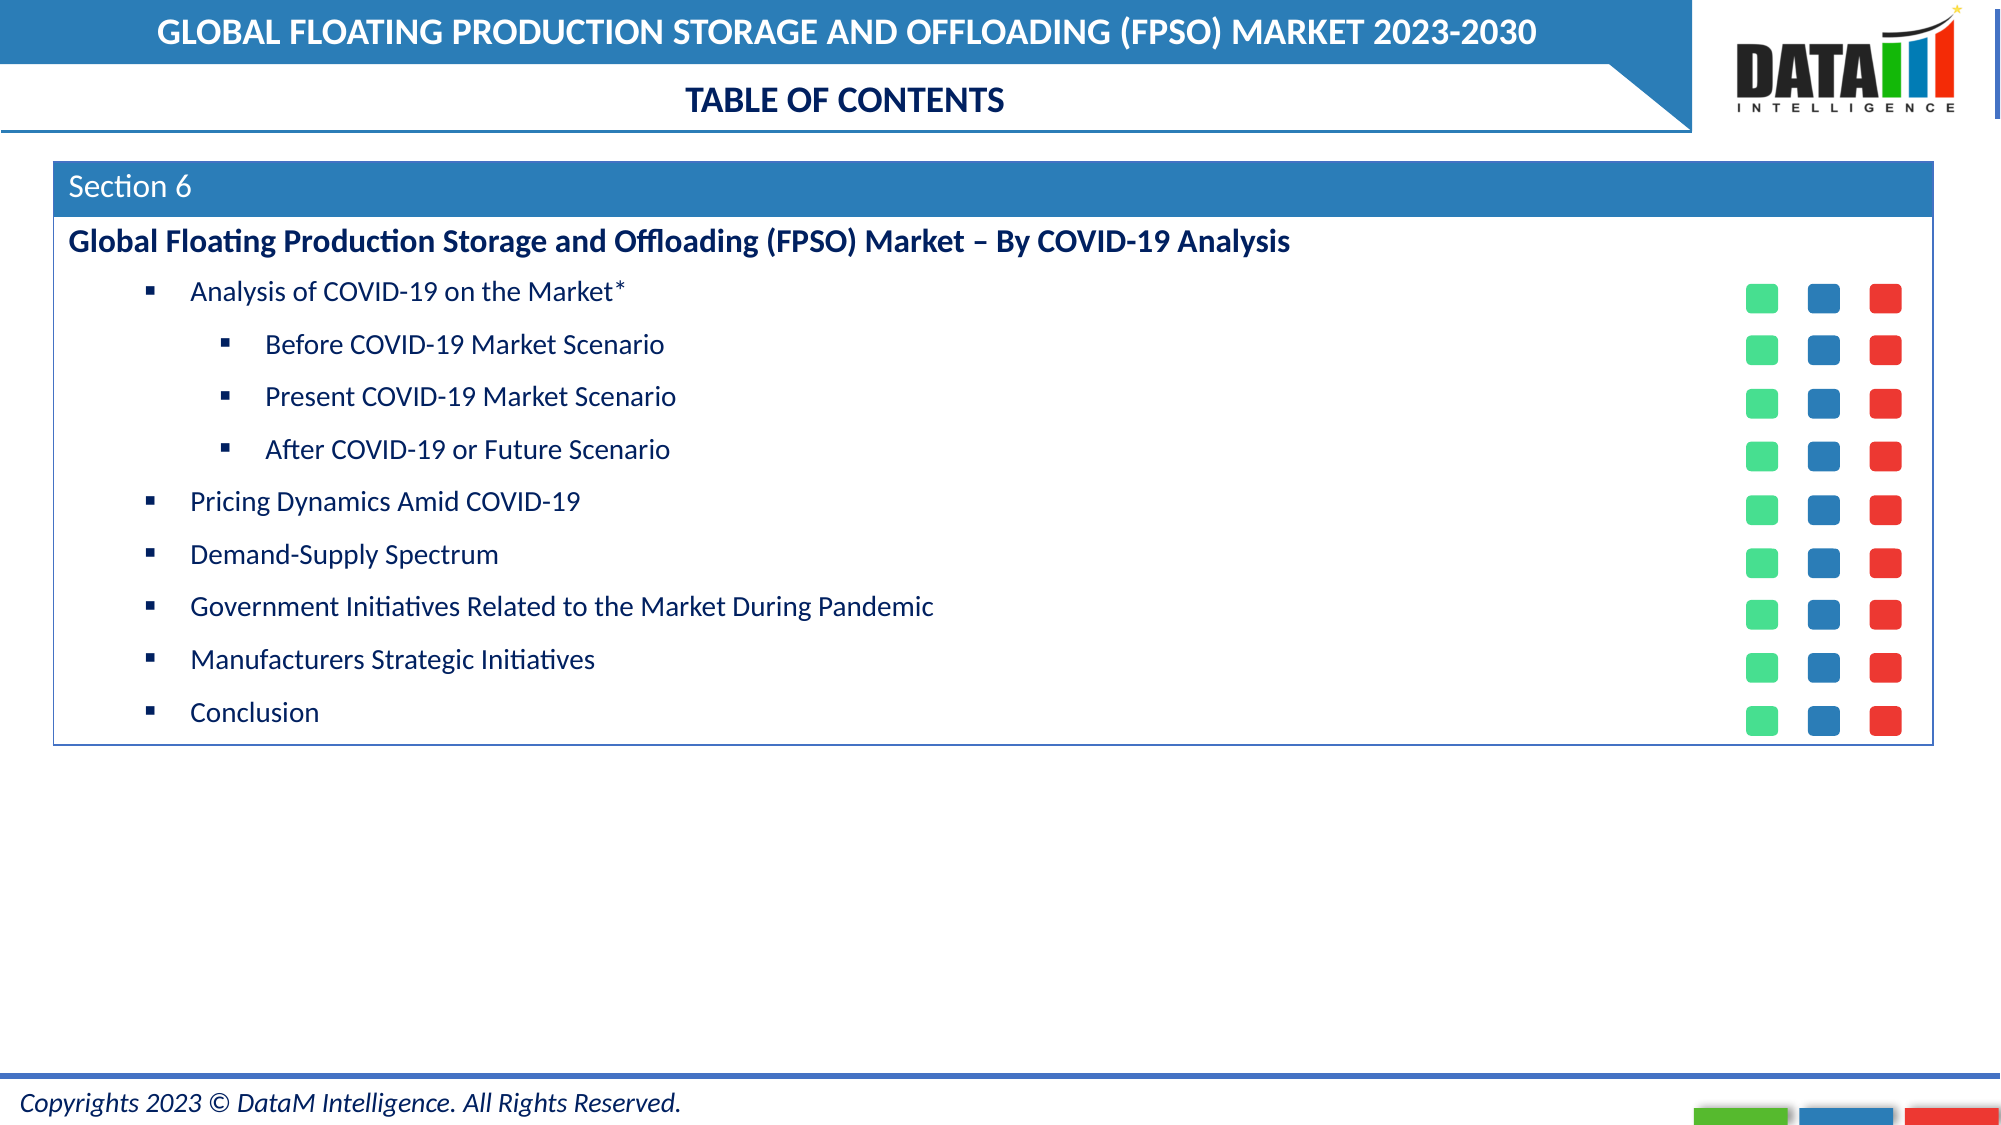

TABLE OF CONTENTS
| Section 6 |  |
| --- | --- |
| Global Floating Production Storage and Offloading (FPSO) Market – By COVID-19 Analysis |  |
| Analysis of COVID-19 on the Market\* |  |
| Before COVID-19 Market Scenario |  |
| Present COVID-19 Market Scenario |  |
| After COVID-19 or Future Scenario |  |
| Pricing Dynamics Amid COVID-19 |  |
| Demand-Supply Spectrum |  |
| Government Initiatives Related to the Market During Pandemic |  |
| Manufacturers Strategic Initiatives |  |
| Conclusion |  |